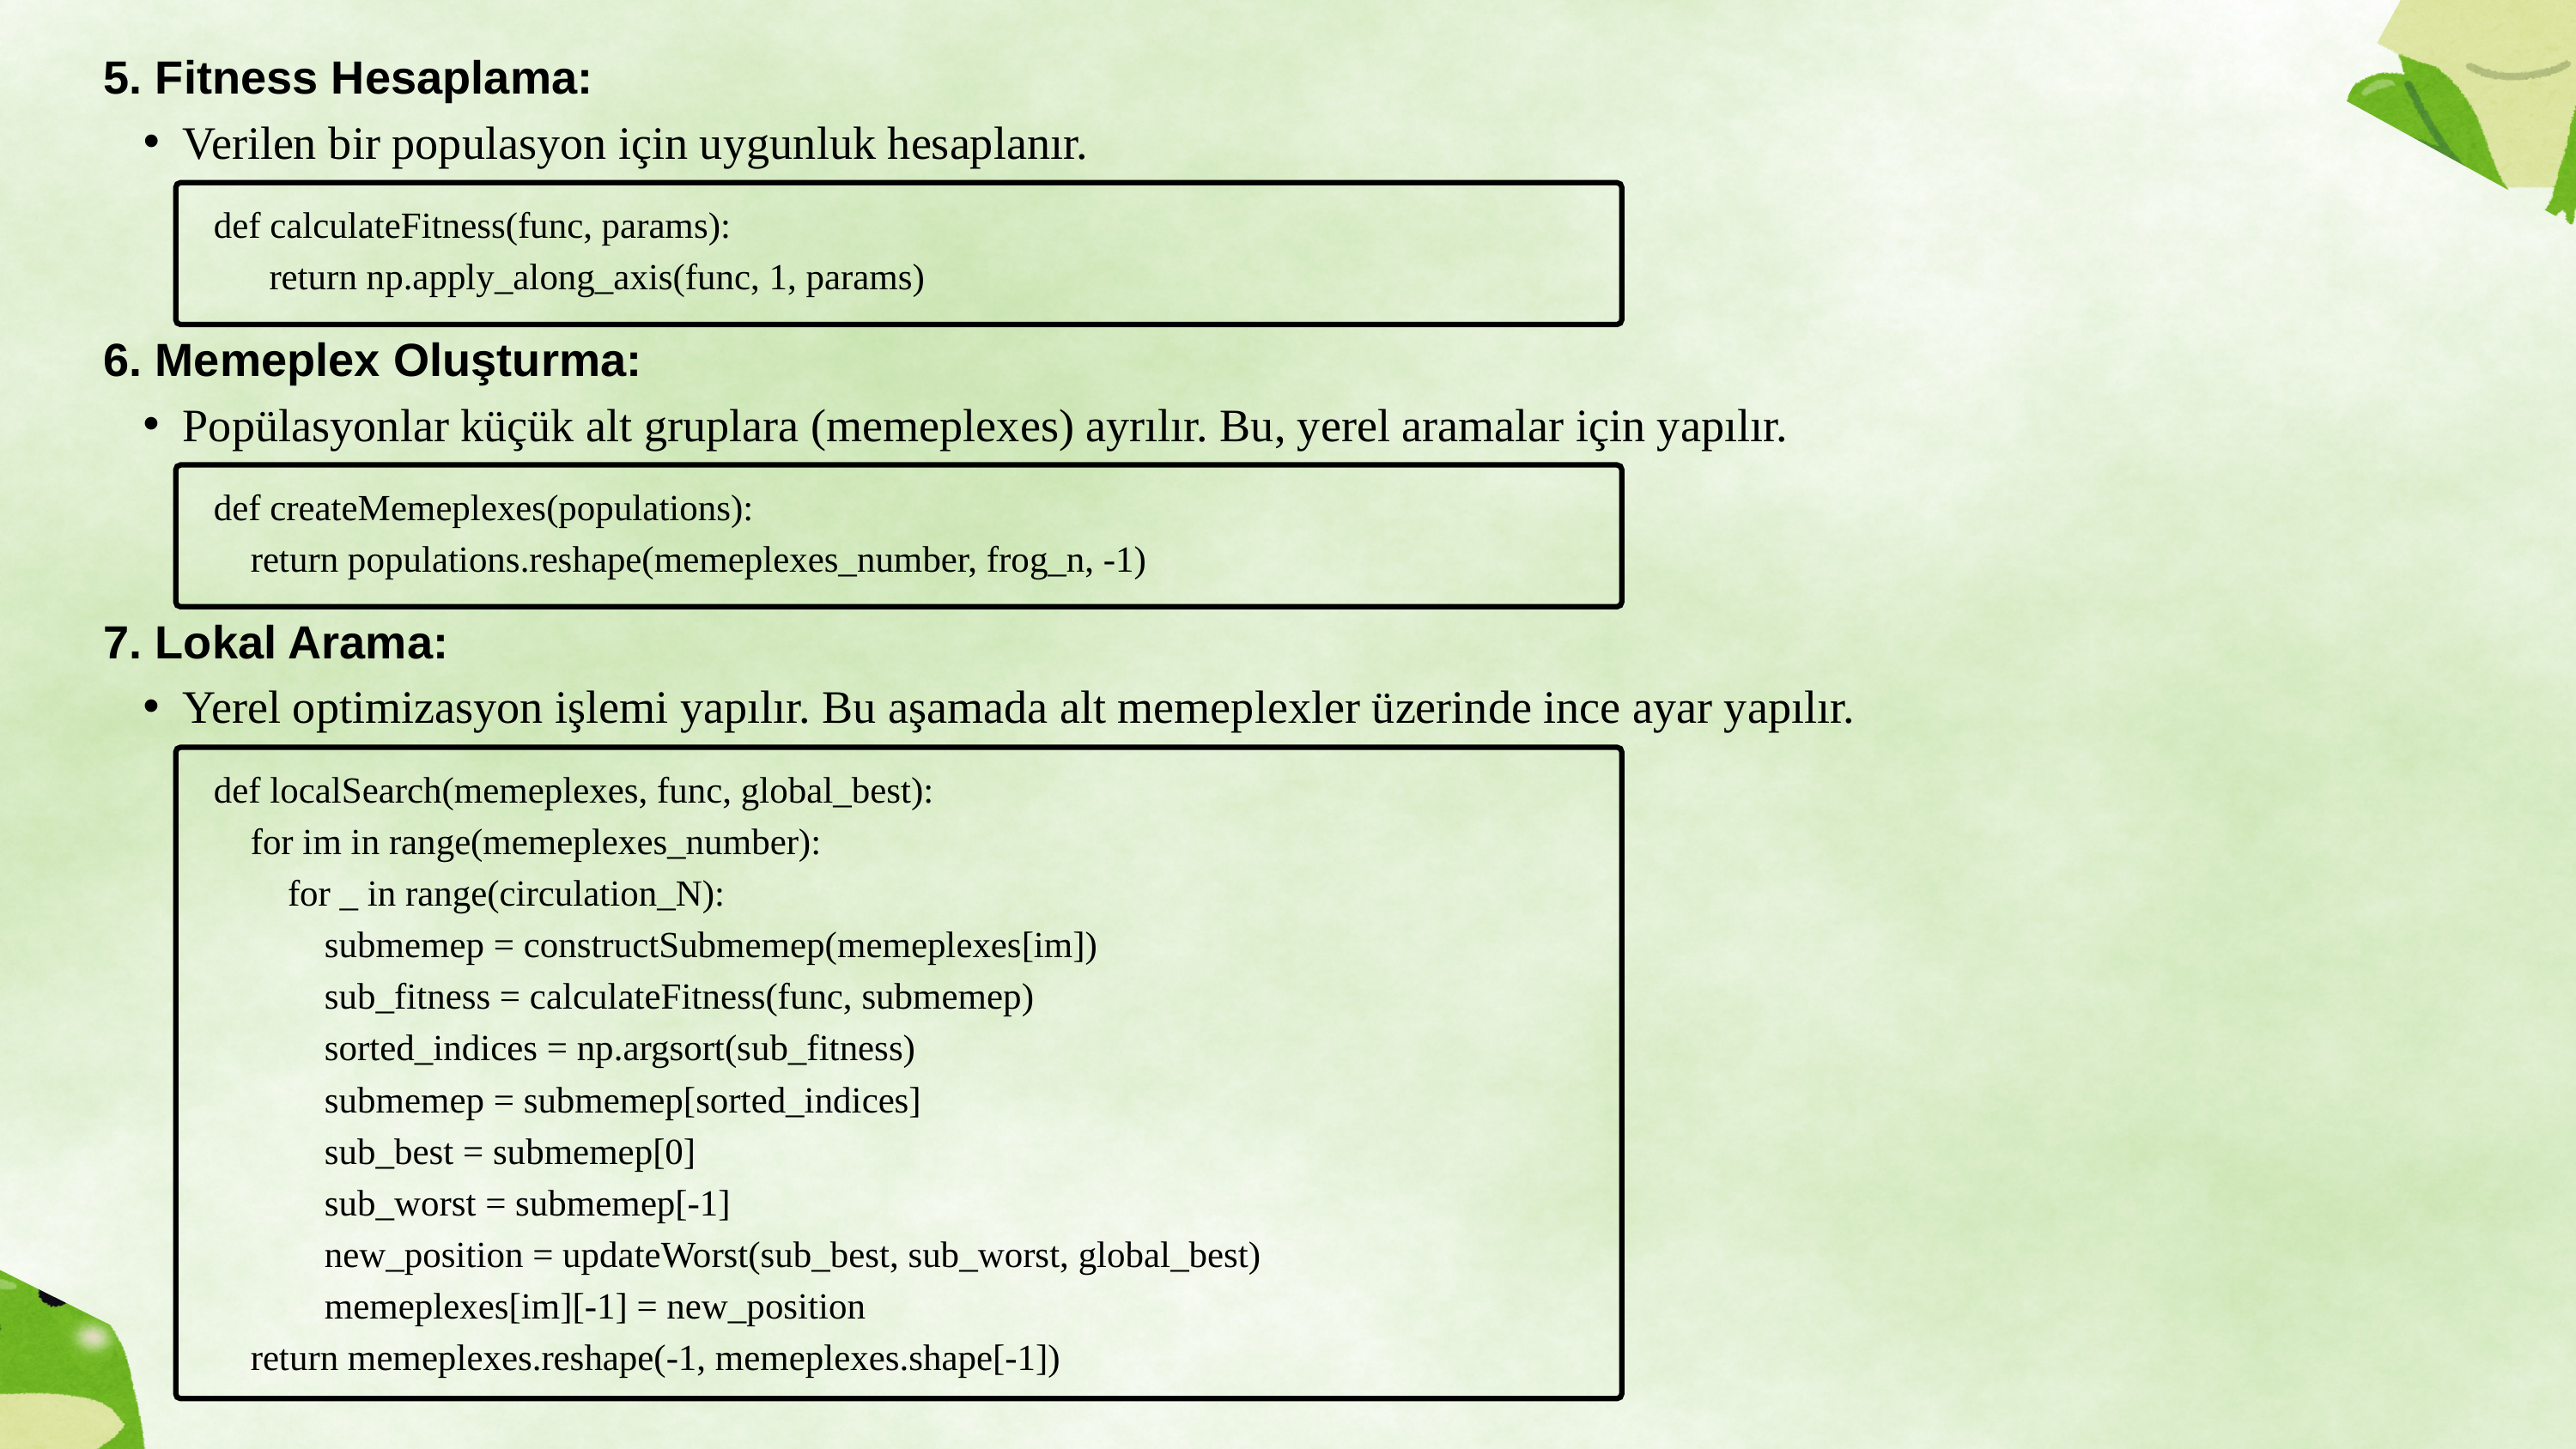

5. Fitness Hesaplama:
Verilen bir populasyon için uygunluk hesaplanır.

def calculateFitness(func, params):
      return np.apply_along_axis(func, 1, params)
6. Memeplex Oluşturma:
Popülasyonlar küçük alt gruplara (memeplexes) ayrılır. Bu, yerel aramalar için yapılır.

def createMemeplexes(populations):
    return populations.reshape(memeplexes_number, frog_n, -1)

7. Lokal Arama:
Yerel optimizasyon işlemi yapılır. Bu aşamada alt memeplexler üzerinde ince ayar yapılır.

def localSearch(memeplexes, func, global_best):
    for im in range(memeplexes_number):
        for _ in range(circulation_N):
            submemep = constructSubmemep(memeplexes[im])
            sub_fitness = calculateFitness(func, submemep)
            sorted_indices = np.argsort(sub_fitness)
            submemep = submemep[sorted_indices]
            sub_best = submemep[0]
            sub_worst = submemep[-1]
            new_position = updateWorst(sub_best, sub_worst, global_best)
            memeplexes[im][-1] = new_position
    return memeplexes.reshape(-1, memeplexes.shape[-1])